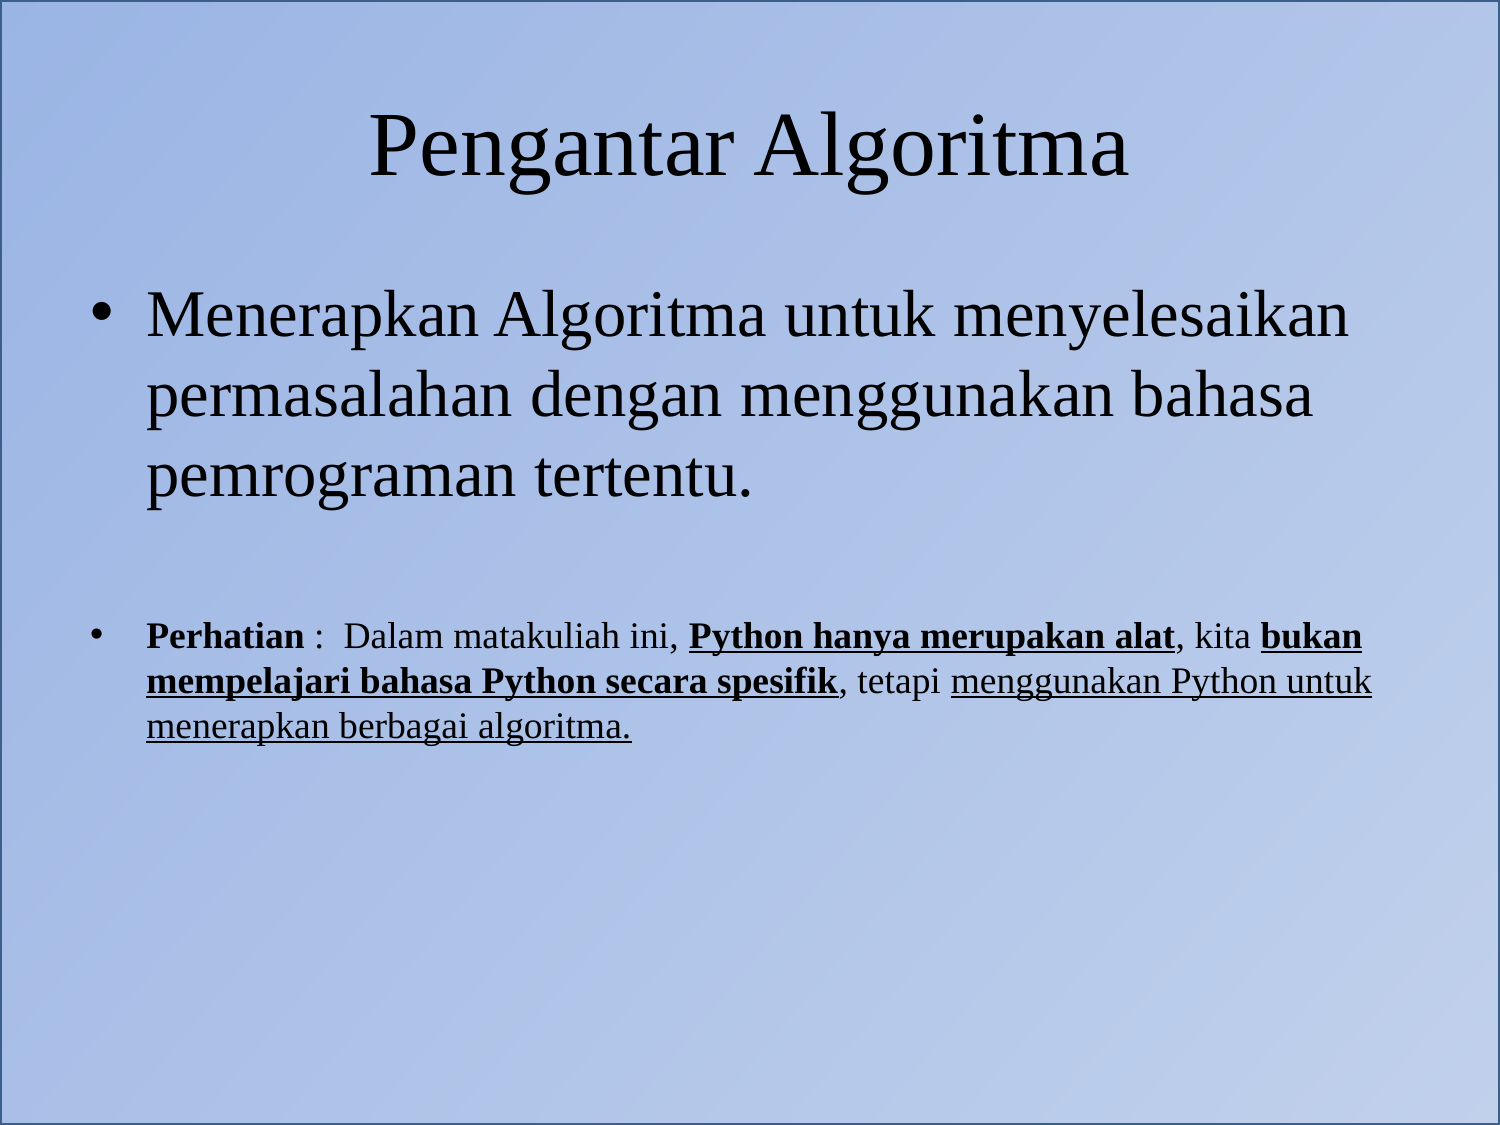

# Pengantar Algoritma
Menerapkan Algoritma untuk menyelesaikan permasalahan dengan menggunakan bahasa pemrograman tertentu.

Perhatian :  Dalam matakuliah ini, Python hanya merupakan alat, kita bukan mempelajari bahasa Python secara spesifik, tetapi menggunakan Python untuk menerapkan berbagai algoritma.